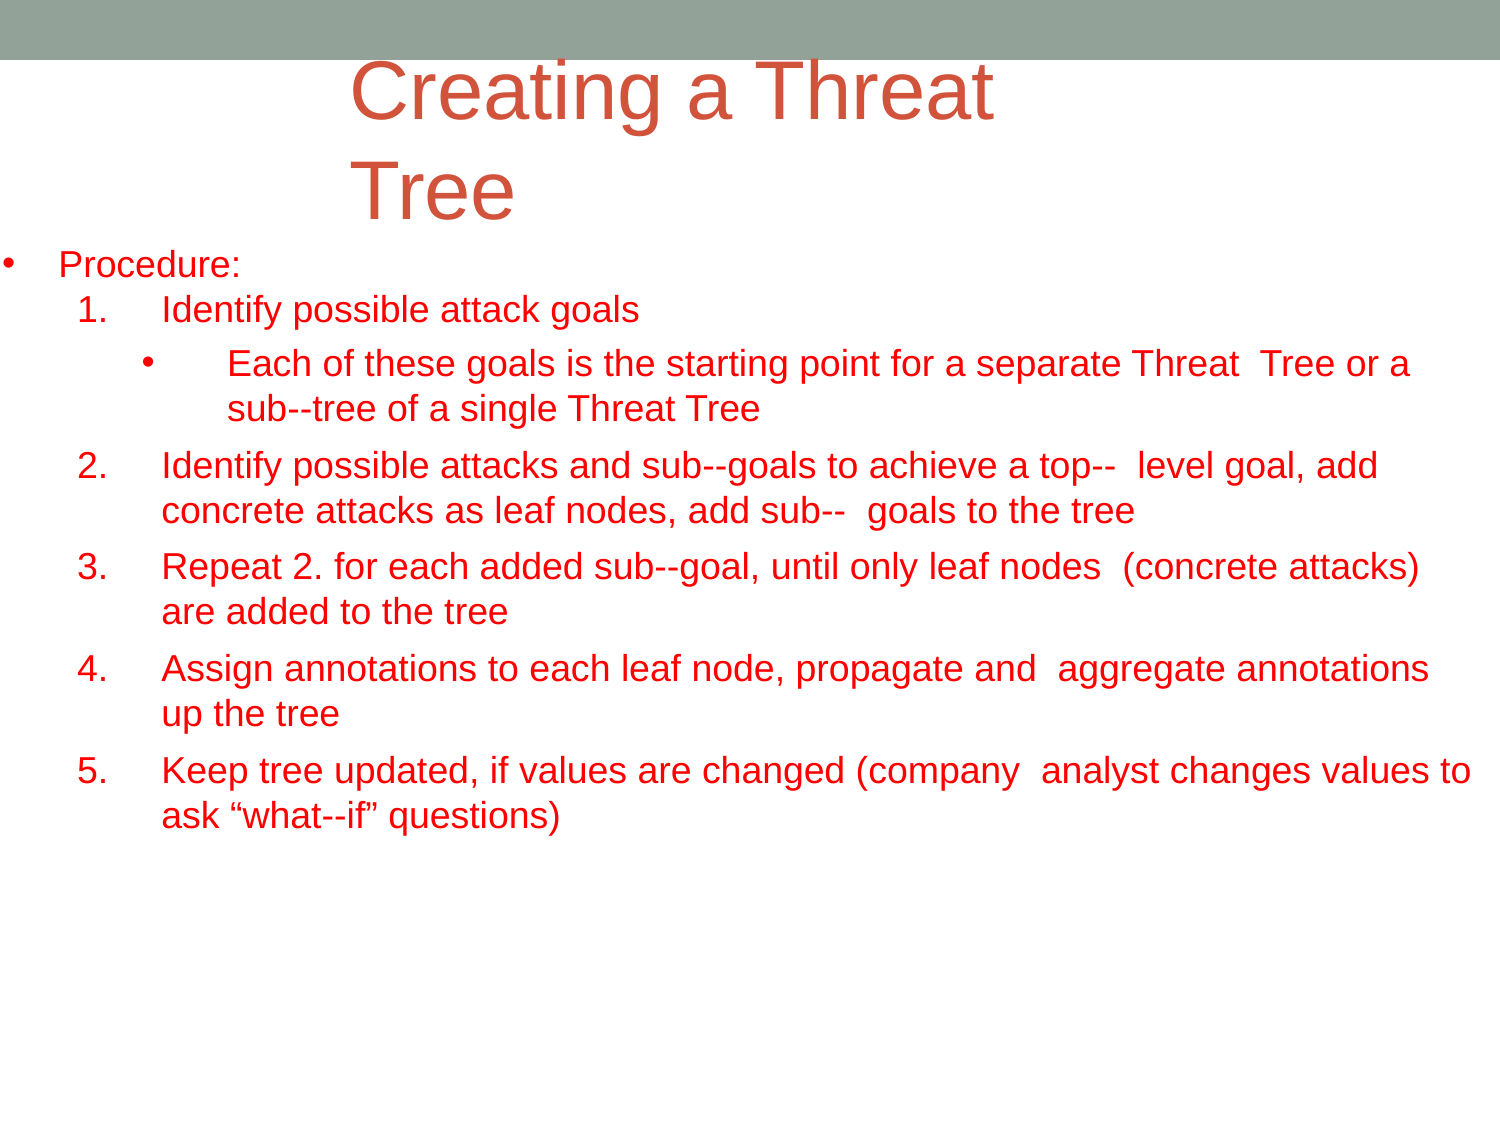

# Creating a Threat Tree
Procedure:
Identify possible attack goals
Each of these goals is the starting point for a separate Threat  Tree or a sub-­‐tree of a single Threat Tree
Identify possible attacks and sub-­‐goals to achieve a top-­‐  level goal, add concrete attacks as leaf nodes, add sub-­‐  goals to the tree
Repeat 2. for each added sub-­‐goal, until only leaf nodes  (concrete attacks) are added to the tree
Assign annotations to each leaf node, propagate and  aggregate annotations up the tree
Keep tree updated, if values are changed (company  analyst changes values to ask “what-­‐if” questions)